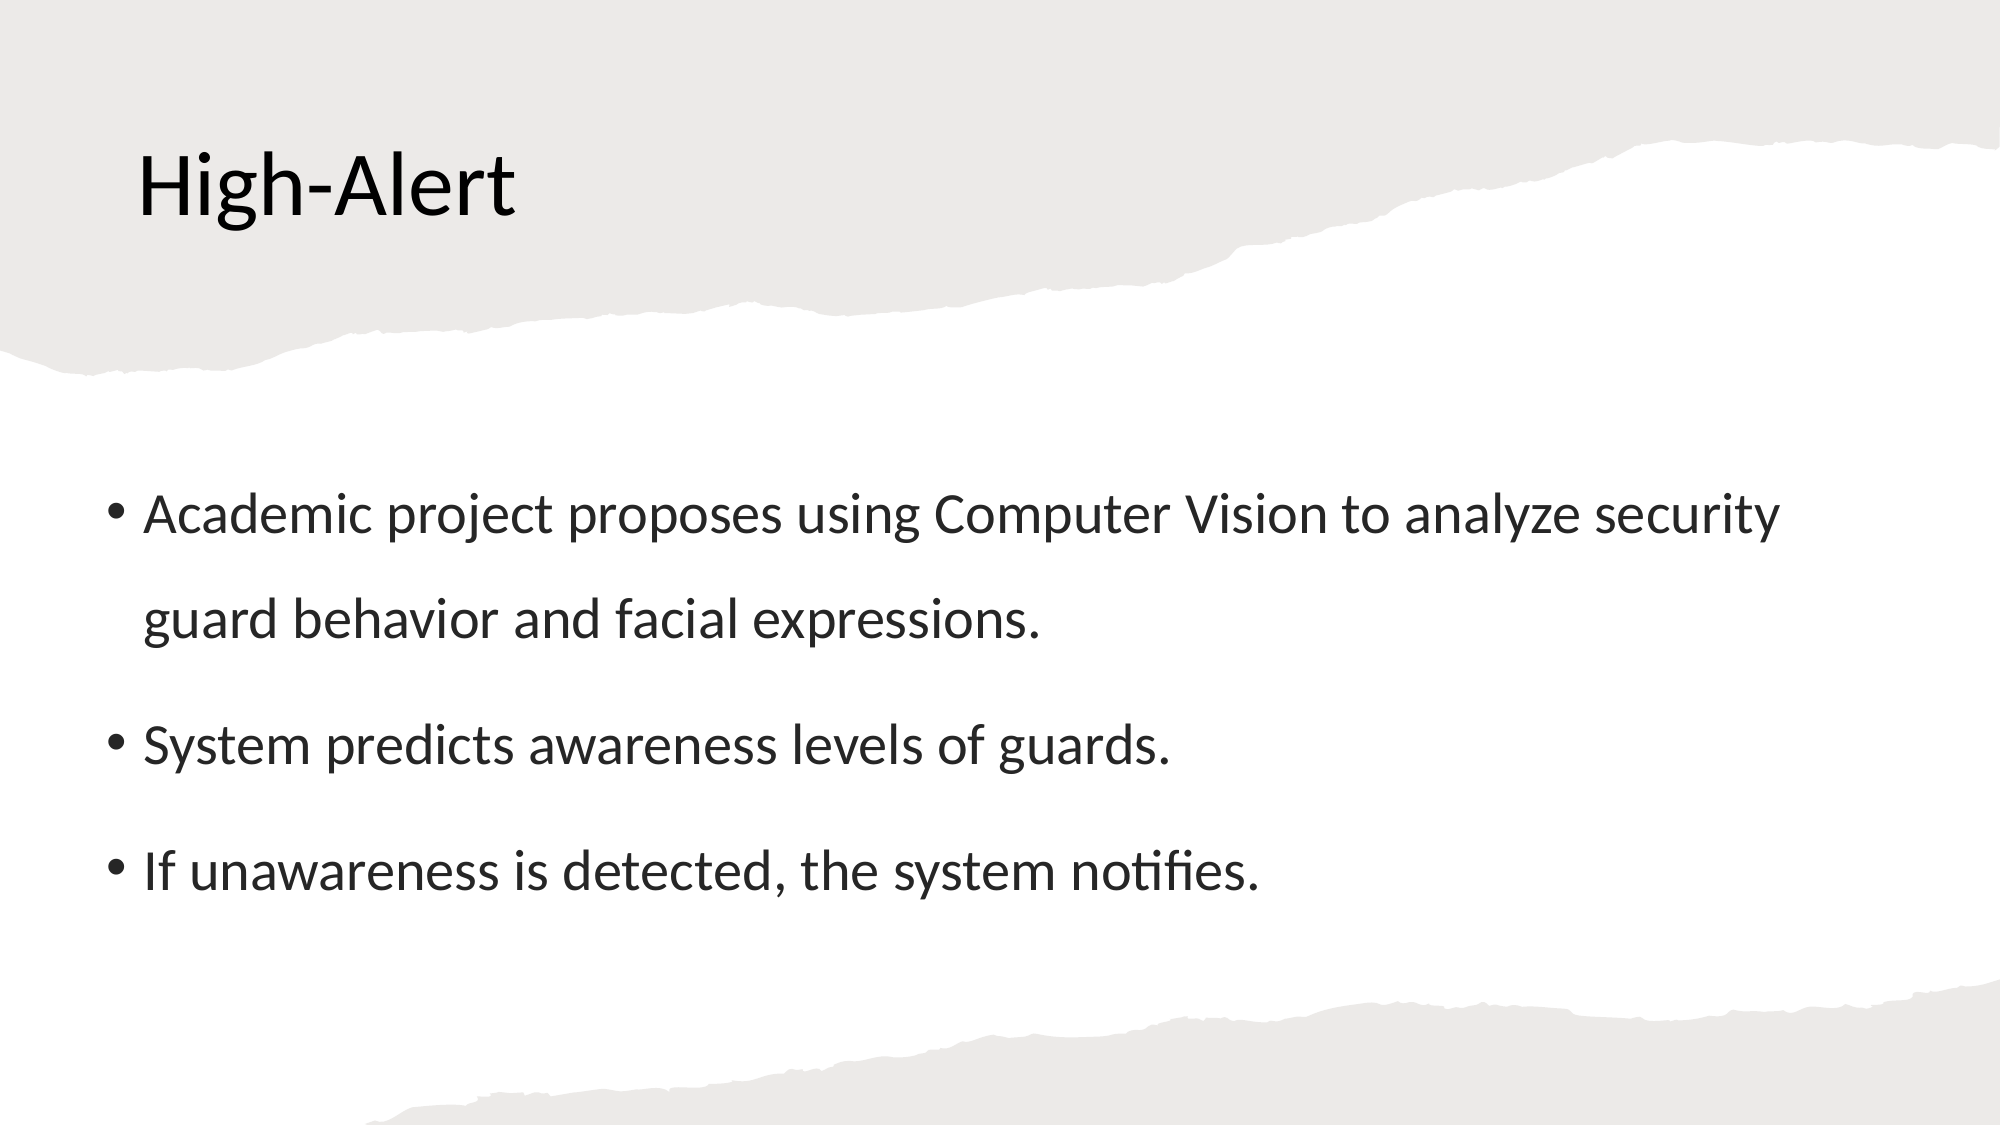

# High-Alert
Academic project proposes using Computer Vision to analyze security guard behavior and facial expressions.
System predicts awareness levels of guards.
If unawareness is detected, the system notifies.

7